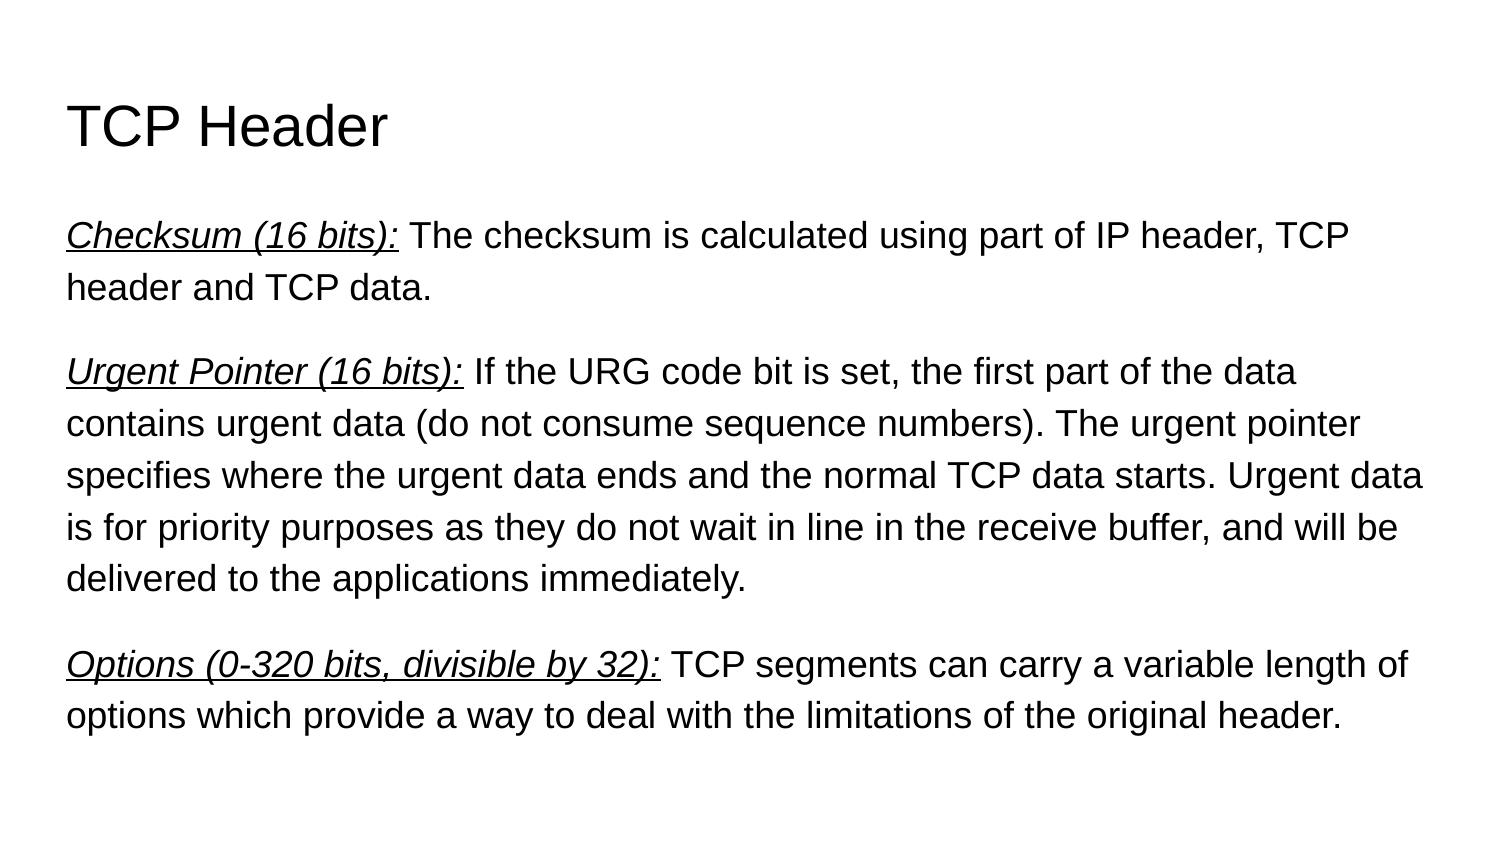

# TCP Header
Checksum (16 bits): The checksum is calculated using part of IP header, TCP header and TCP data.
Urgent Pointer (16 bits): If the URG code bit is set, the first part of the data contains urgent data (do not consume sequence numbers). The urgent pointer specifies where the urgent data ends and the normal TCP data starts. Urgent data is for priority purposes as they do not wait in line in the receive buffer, and will be delivered to the applications immediately.
Options (0-320 bits, divisible by 32): TCP segments can carry a variable length of options which provide a way to deal with the limitations of the original header.